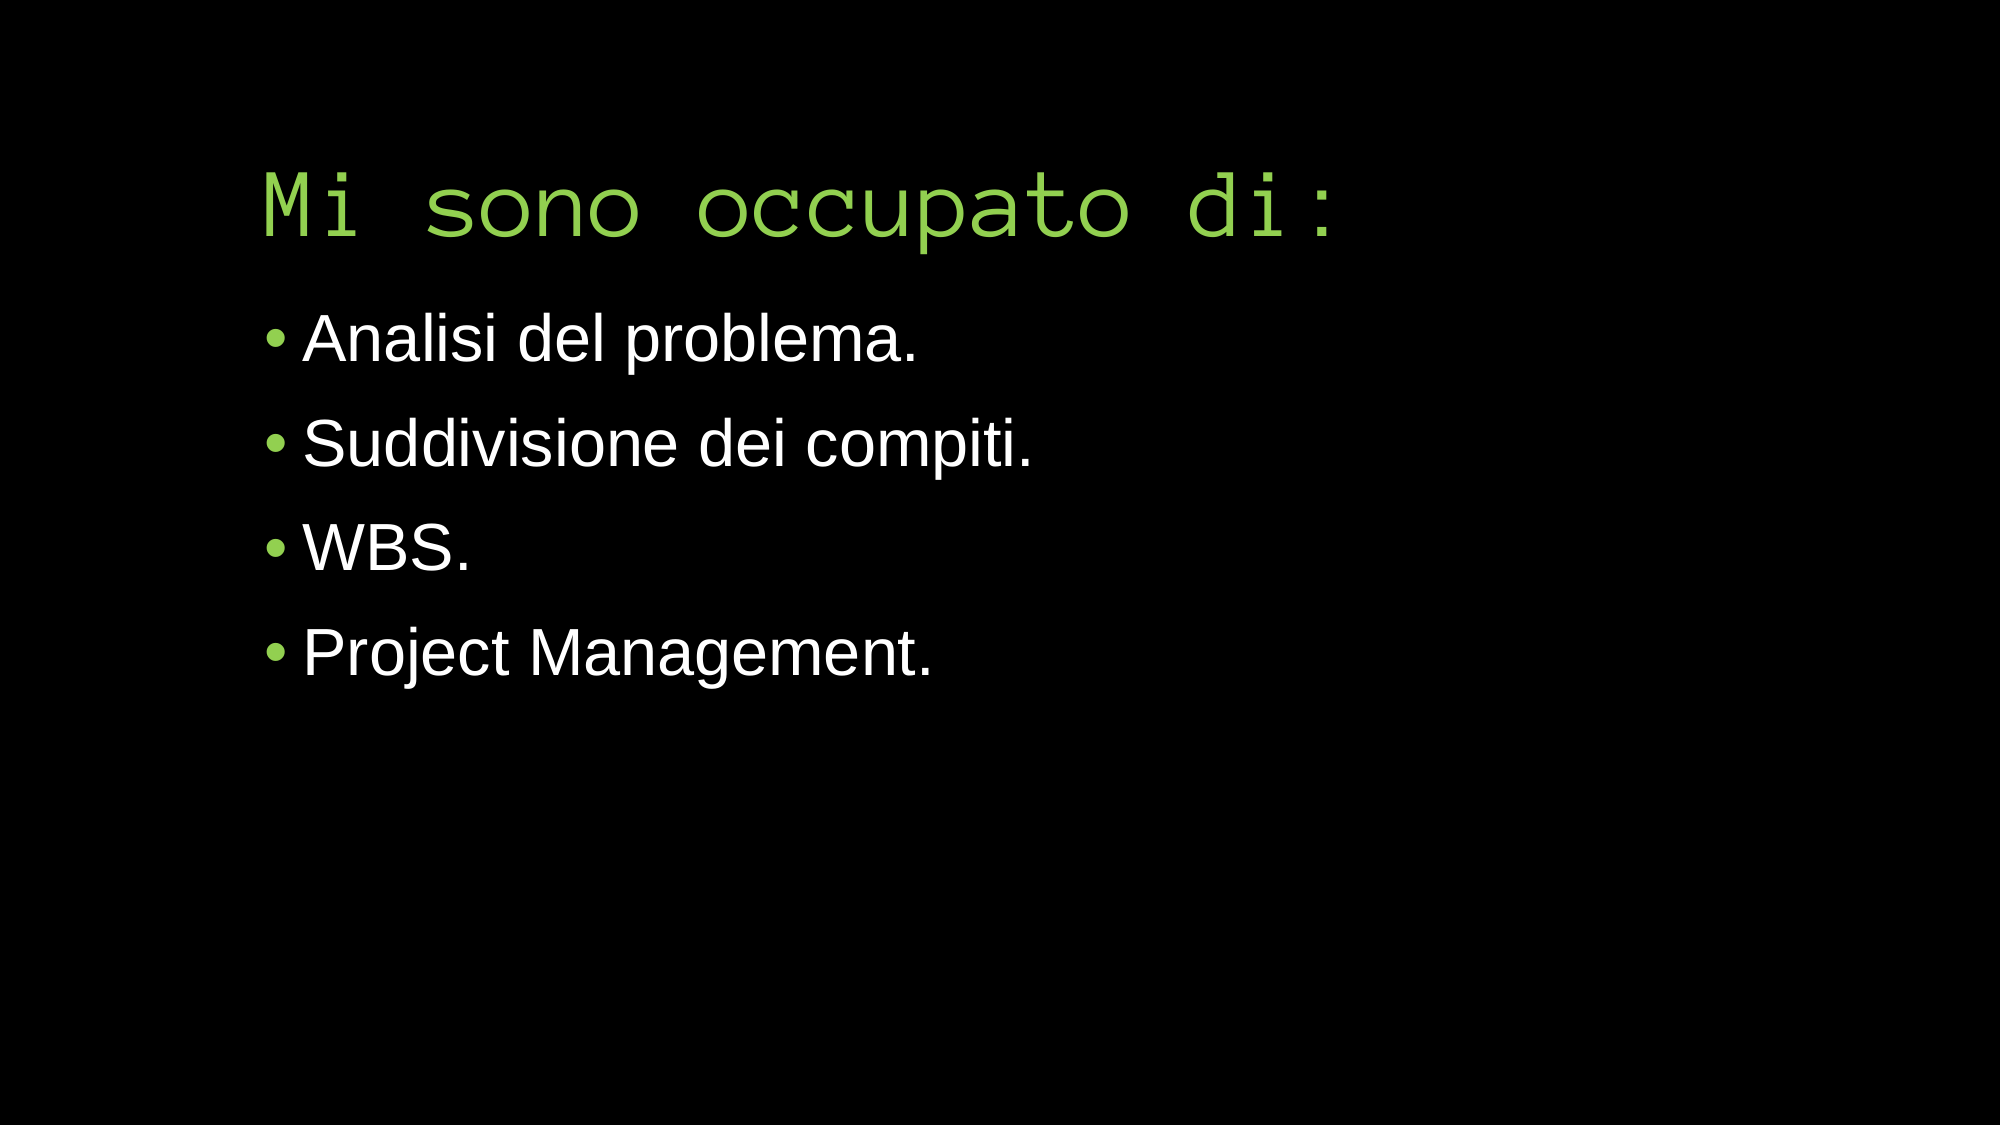

# Mi sono occupato di:
Analisi del problema.
Suddivisione dei compiti.
WBS.
Project Management.